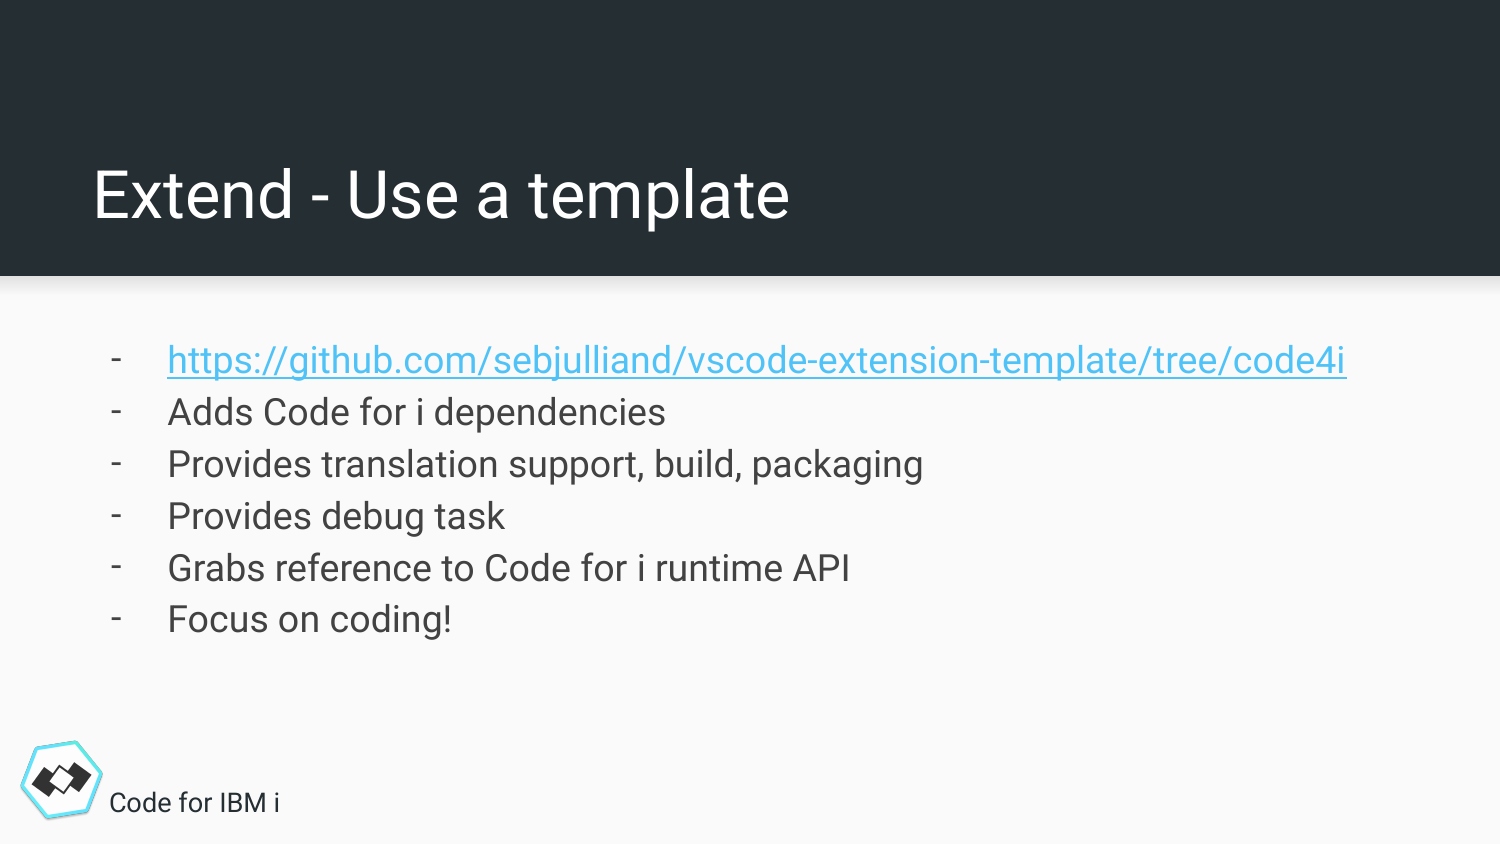

# Extend - Use a template
https://github.com/sebjulliand/vscode-extension-template/tree/code4i
Adds Code for i dependencies
Provides translation support, build, packaging
Provides debug task
Grabs reference to Code for i runtime API
Focus on coding!